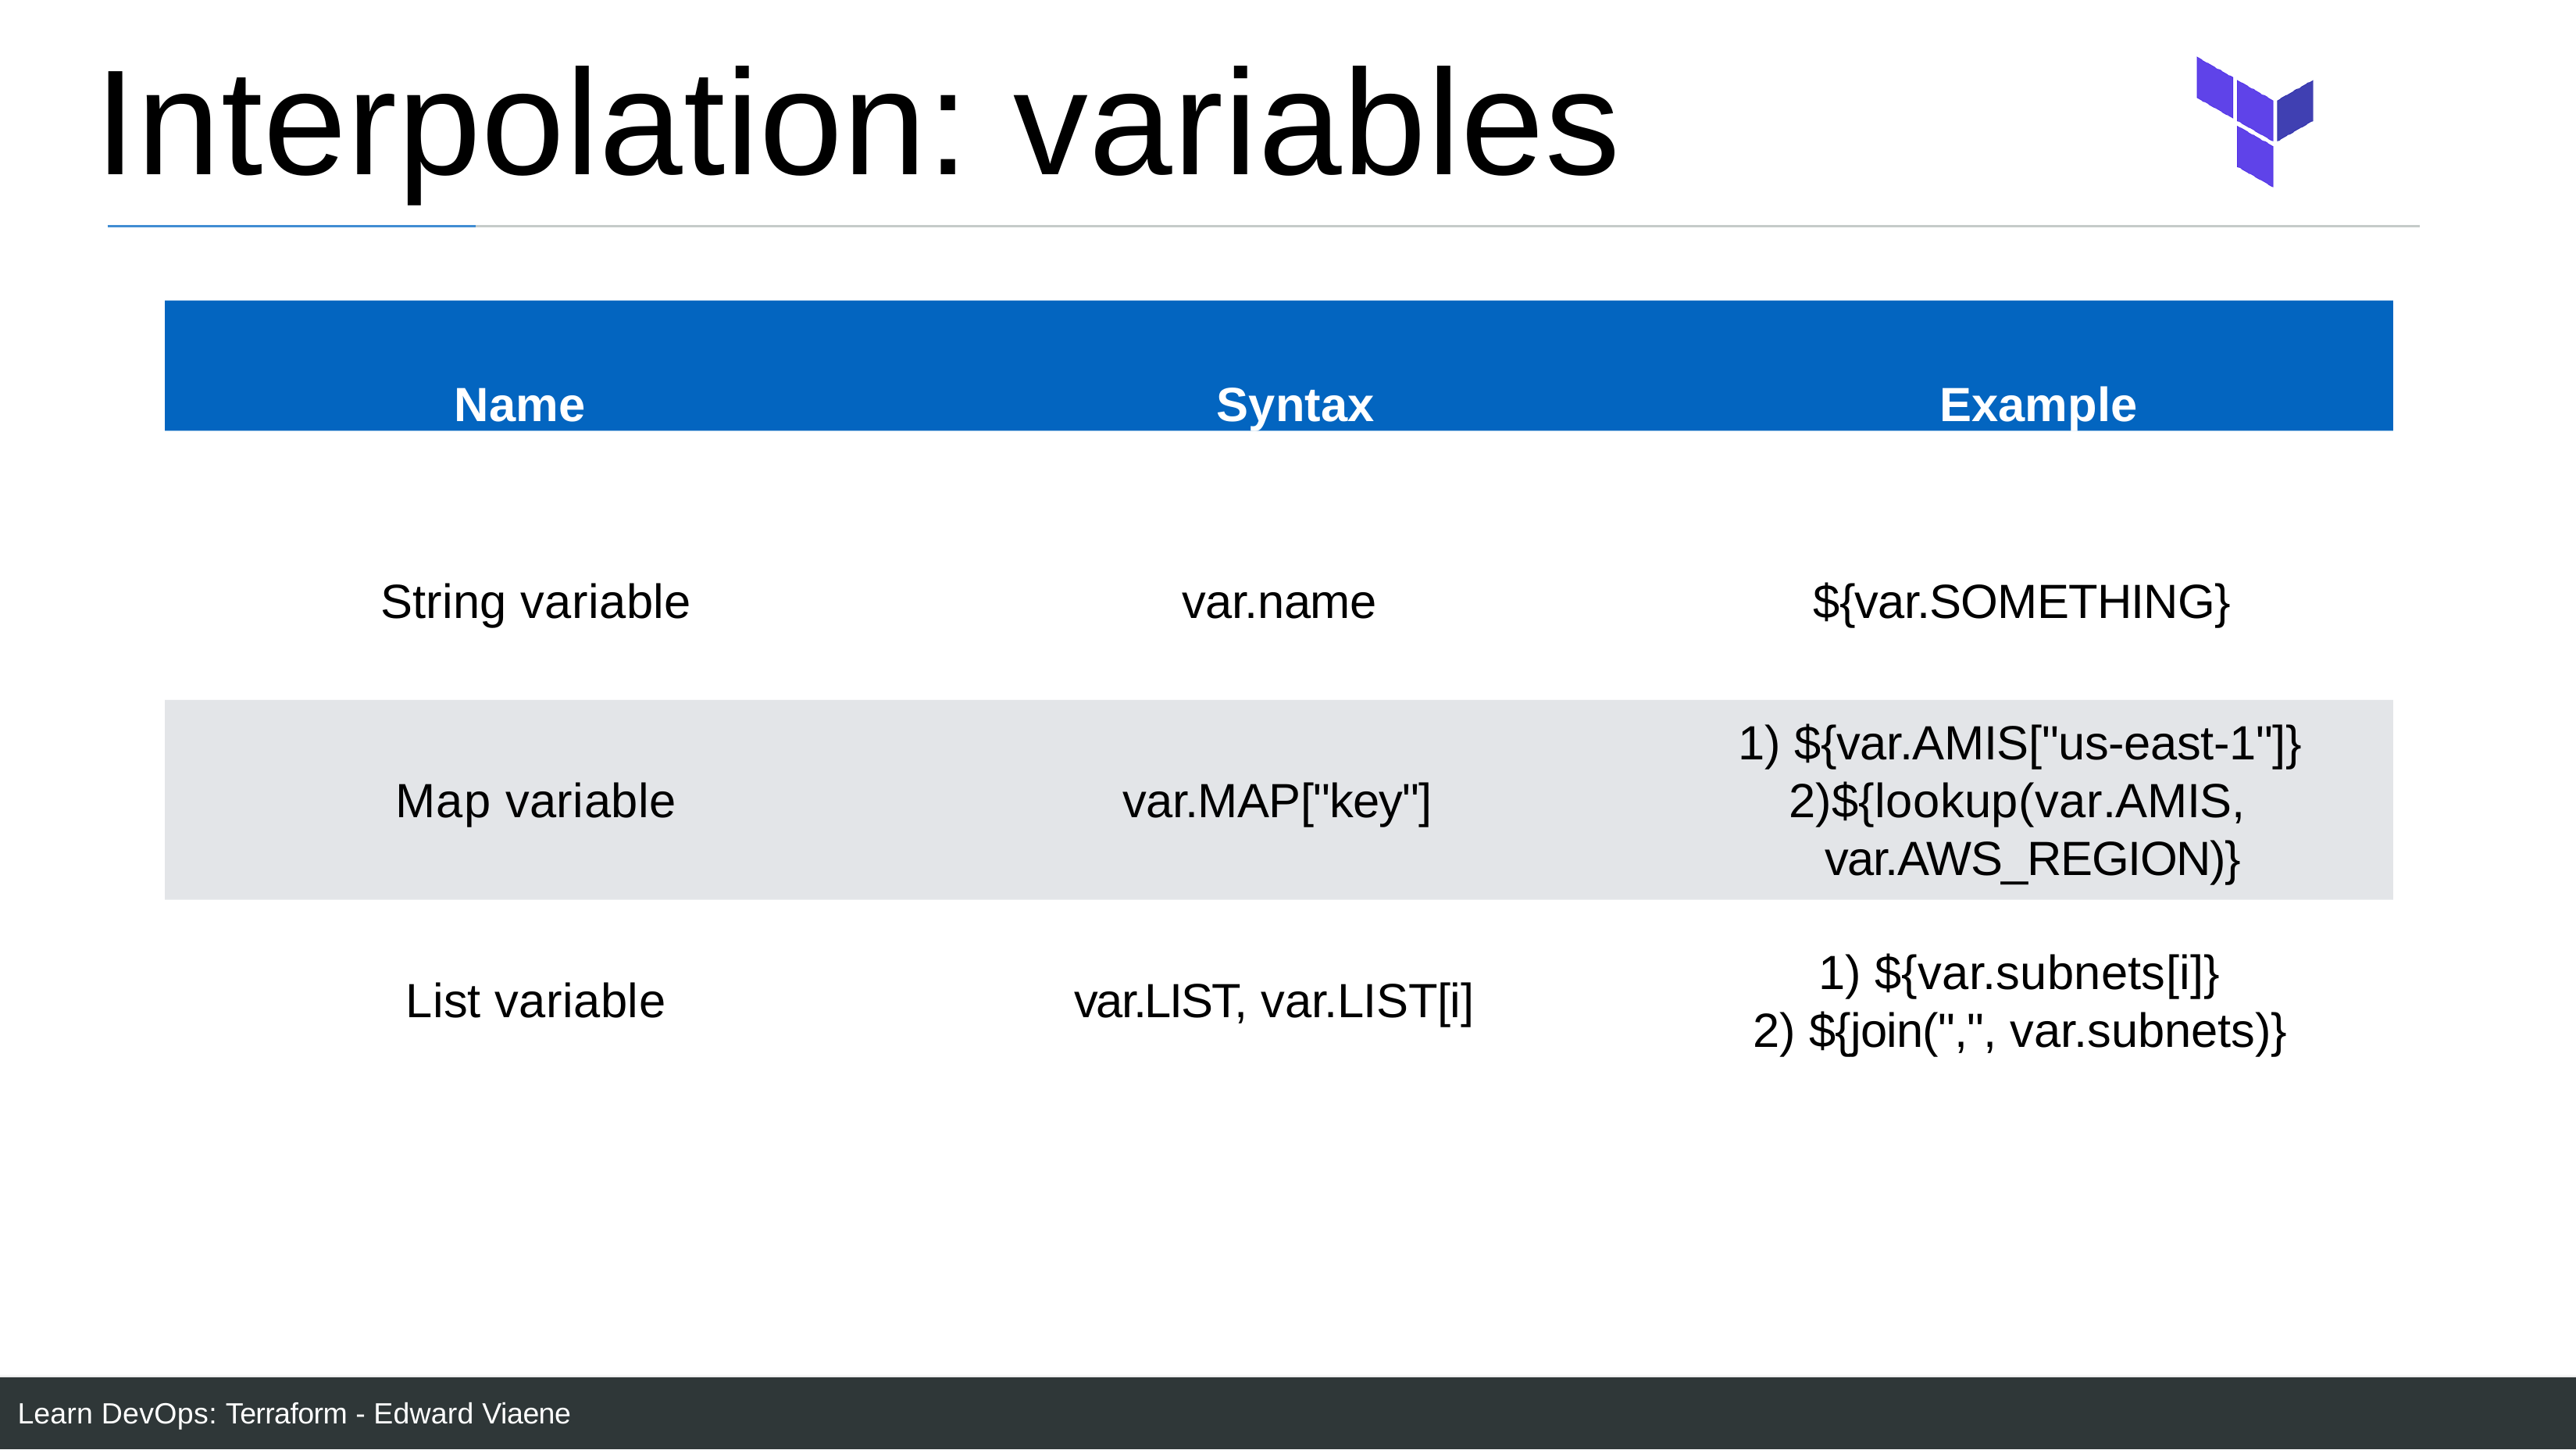

# Interpolation: variables

Name	Syntax	Example
String variable	var.name	${var.SOMETHING}

${var.AMIS["us-east-1"]}
${lookup(var.AMIS,  var.AWS_REGION)}
Map variable
var.MAP["key"]
${var.subnets[i]}
${join(",", var.subnets)}
List variable
var.LIST, var.LIST[i]
Learn DevOps: Terraform - Edward Viaene